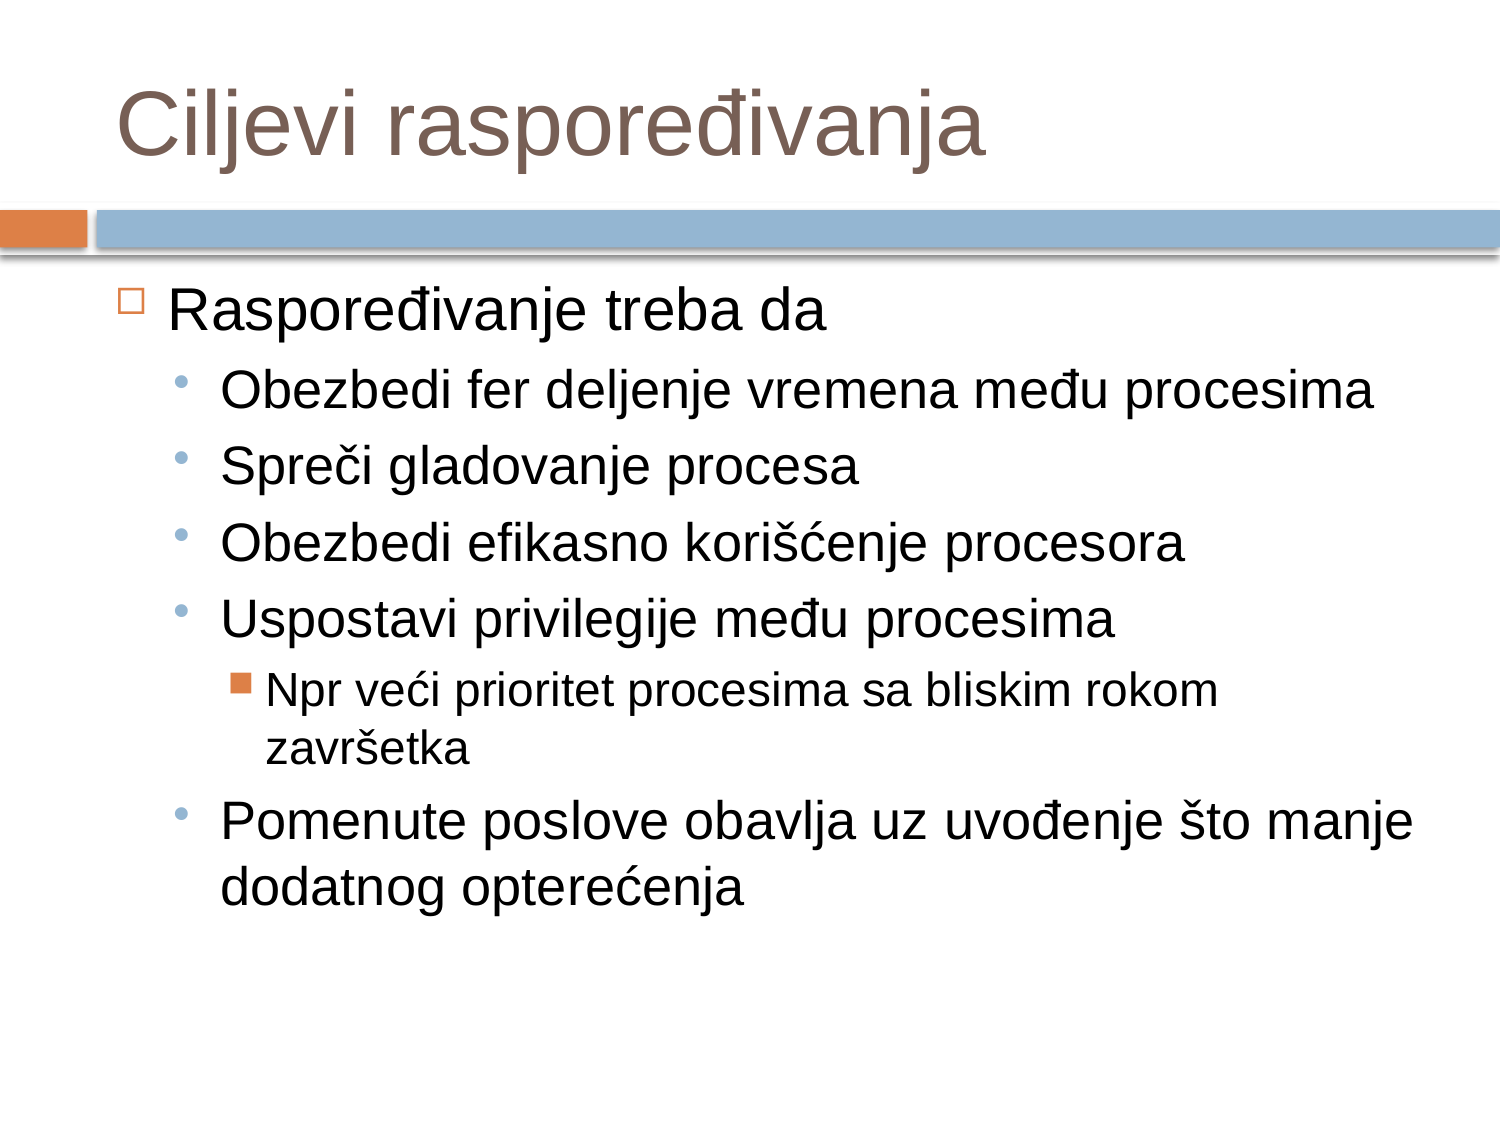

# Ciljevi raspoređivanja
Raspoređivanje treba da
Obezbedi fer deljenje vremena među procesima
Spreči gladovanje procesa
Obezbedi efikasno korišćenje procesora
Uspostavi privilegije među procesima
Npr veći prioritet procesima sa bliskim rokom završetka
Pomenute poslove obavlja uz uvođenje što manje dodatnog opterećenja